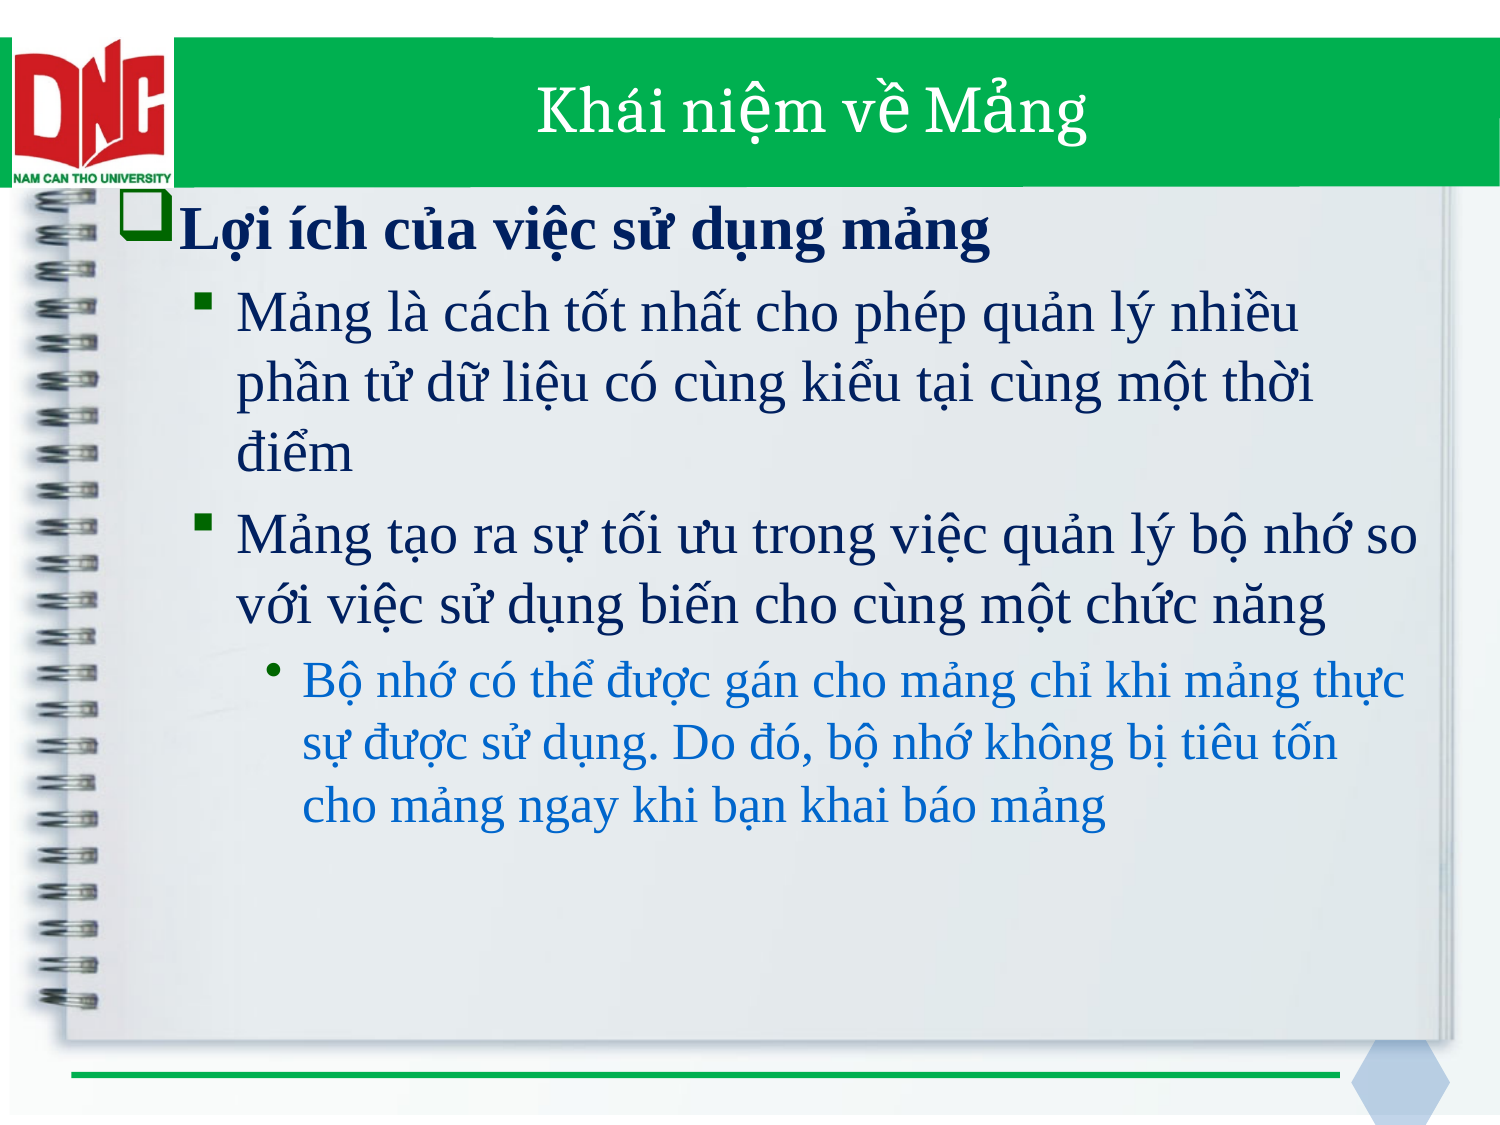

# Khái niệm về Mảng
Lợi ích của việc sử dụng mảng
Mảng là cách tốt nhất cho phép quản lý nhiều phần tử dữ liệu có cùng kiểu tại cùng một thời điểm
Mảng tạo ra sự tối ưu trong việc quản lý bộ nhớ so với việc sử dụng biến cho cùng một chức năng
Bộ nhớ có thể được gán cho mảng chỉ khi mảng thực sự được sử dụng. Do đó, bộ nhớ không bị tiêu tốn cho mảng ngay khi bạn khai báo mảng